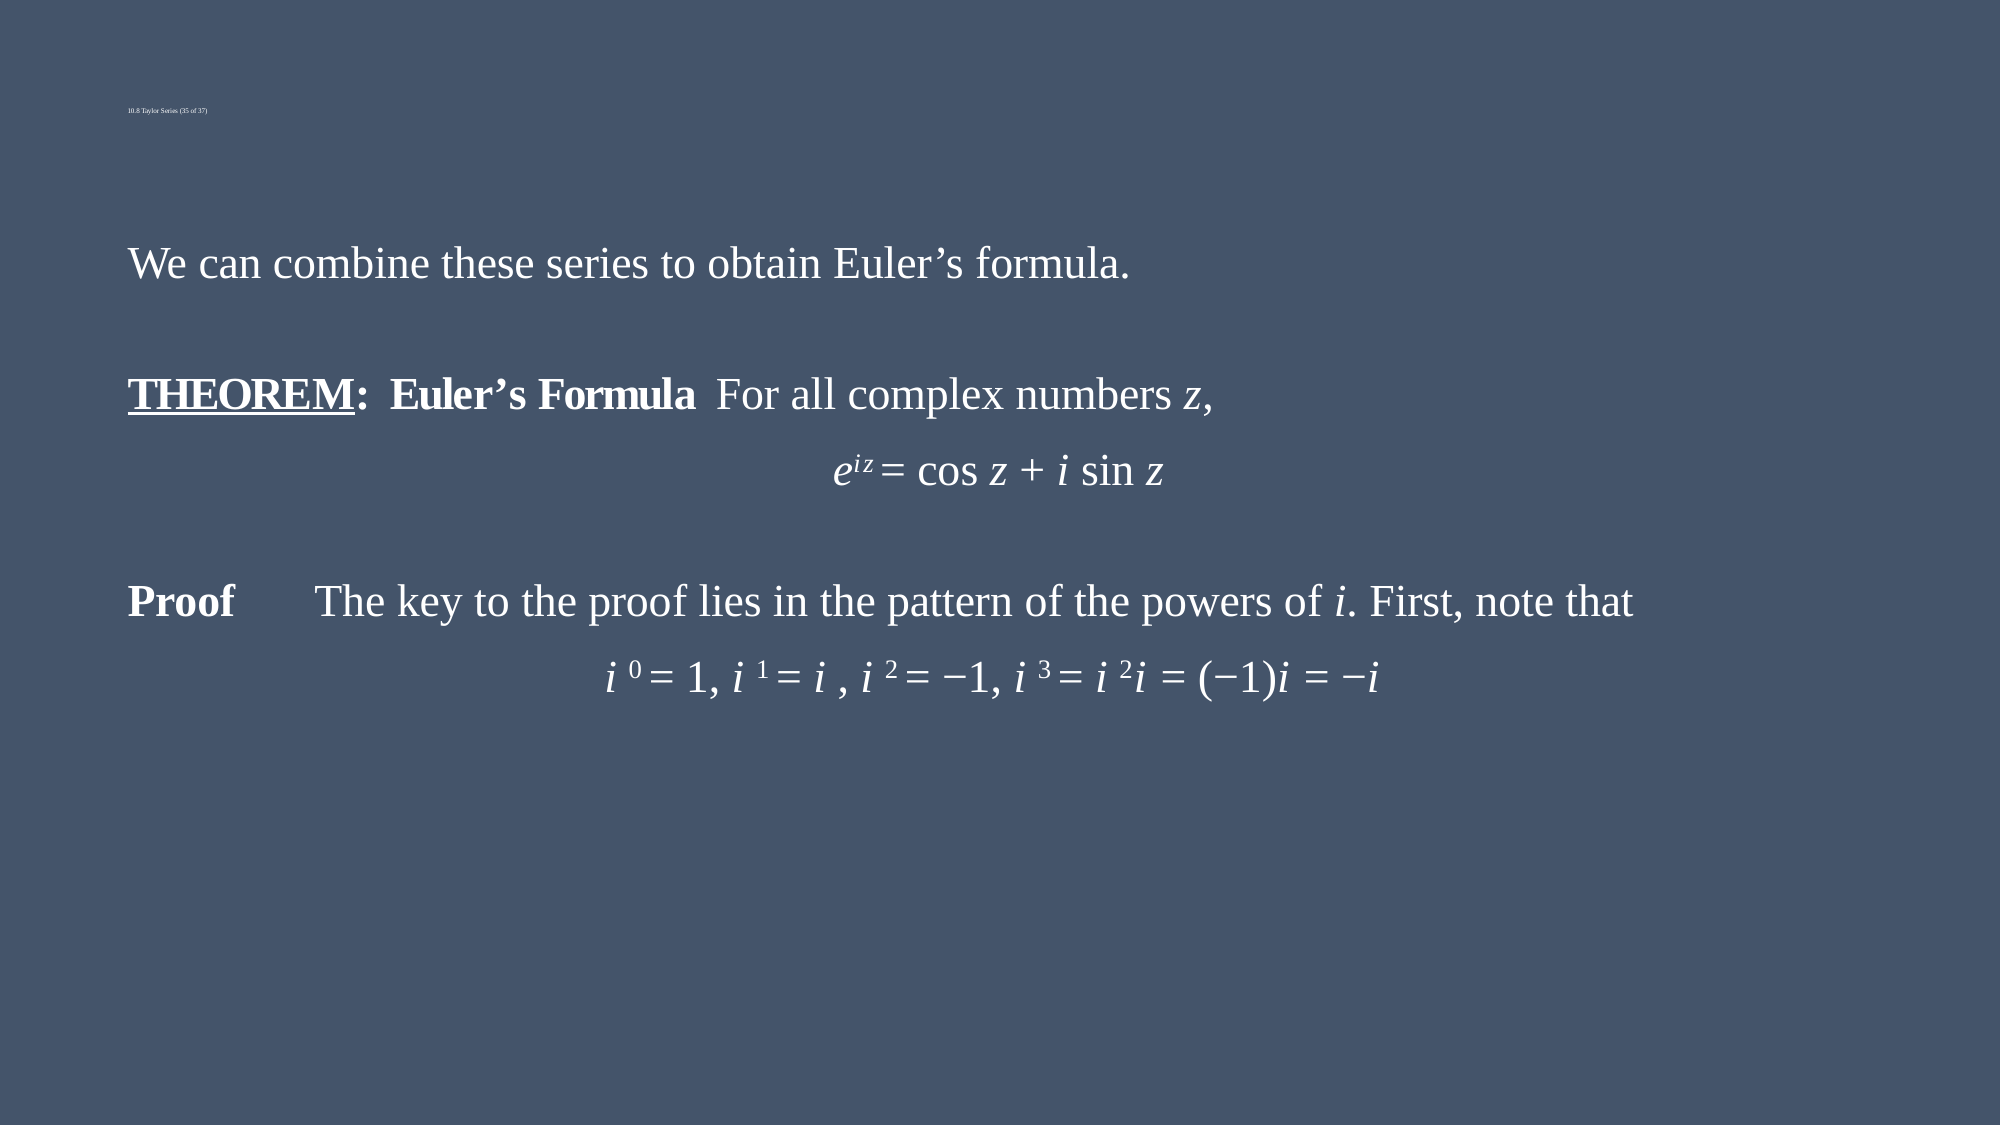

# 10.8 Taylor Series (35 of 37)
We can combine these series to obtain Euler’s formula.

THEOREM:  Euler’s Formula  For all complex numbers z,
eiz = cos z + i sin z

Proof       The key to the proof lies in the pattern of the powers of i. First, note that
i 0 = 1, i 1 = i , i 2 = −1, i 3 = i 2i = (−1)i = −i